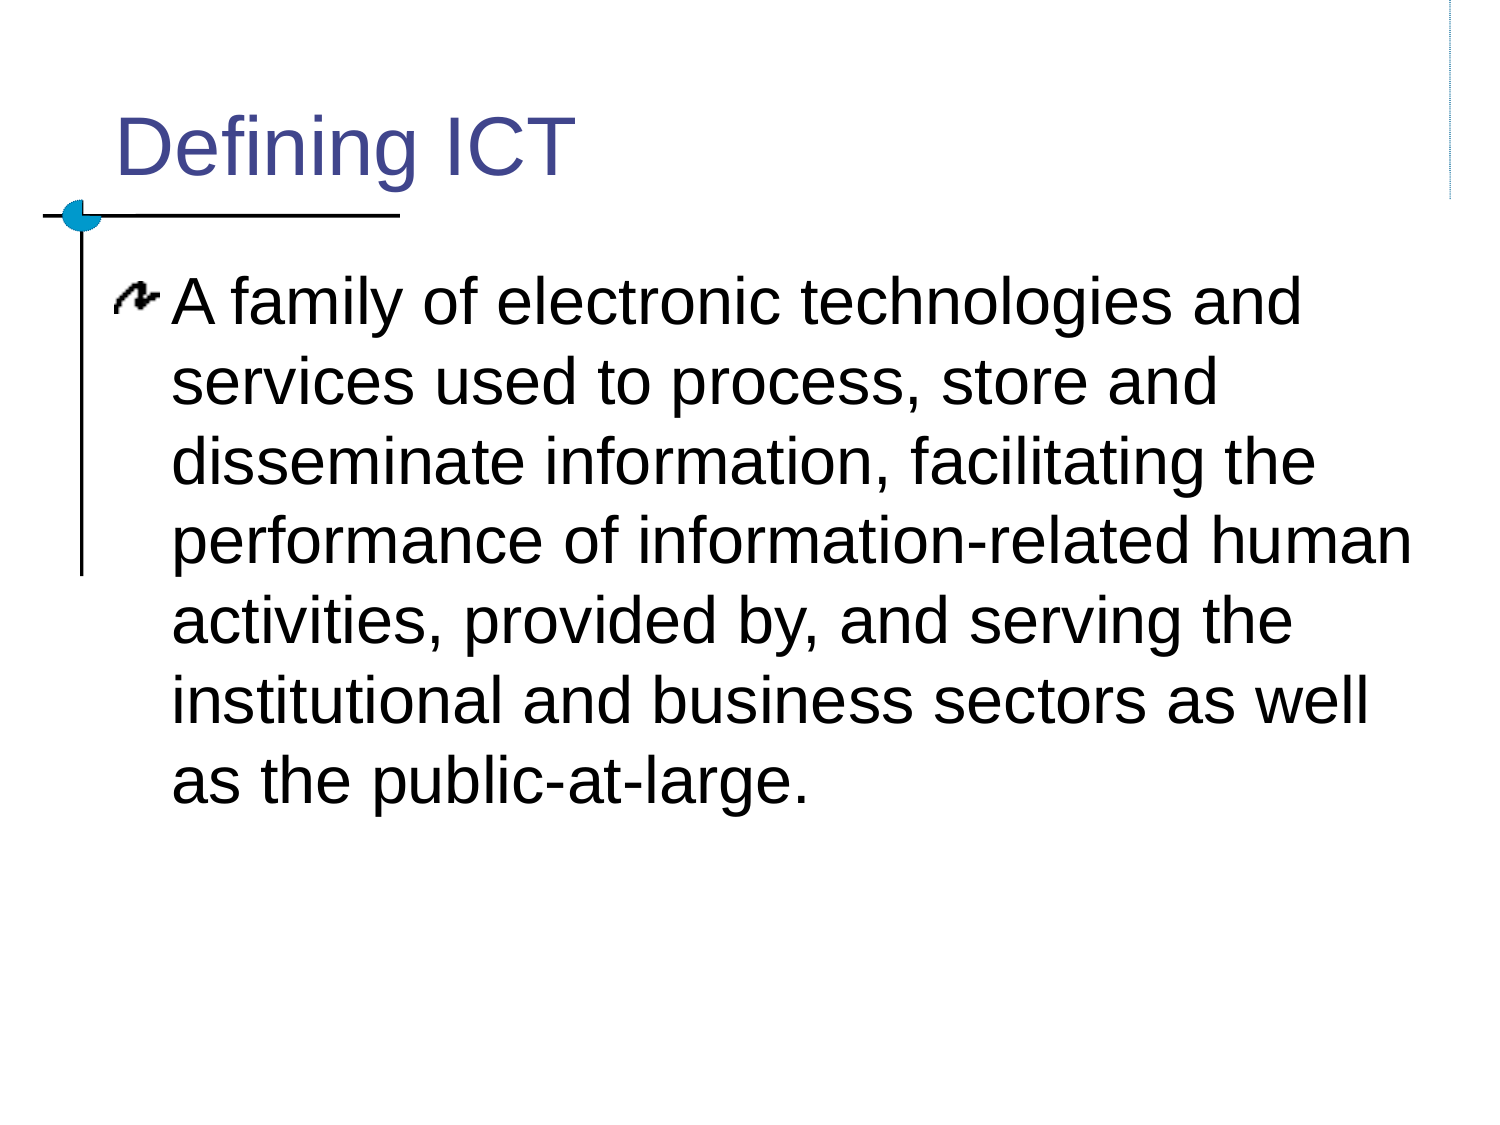

# Defining ICT
A family of electronic technologies and services used to process, store and disseminate information, facilitating the performance of information-related human activities, provided by, and serving the institutional and business sectors as well as the public-at-large.